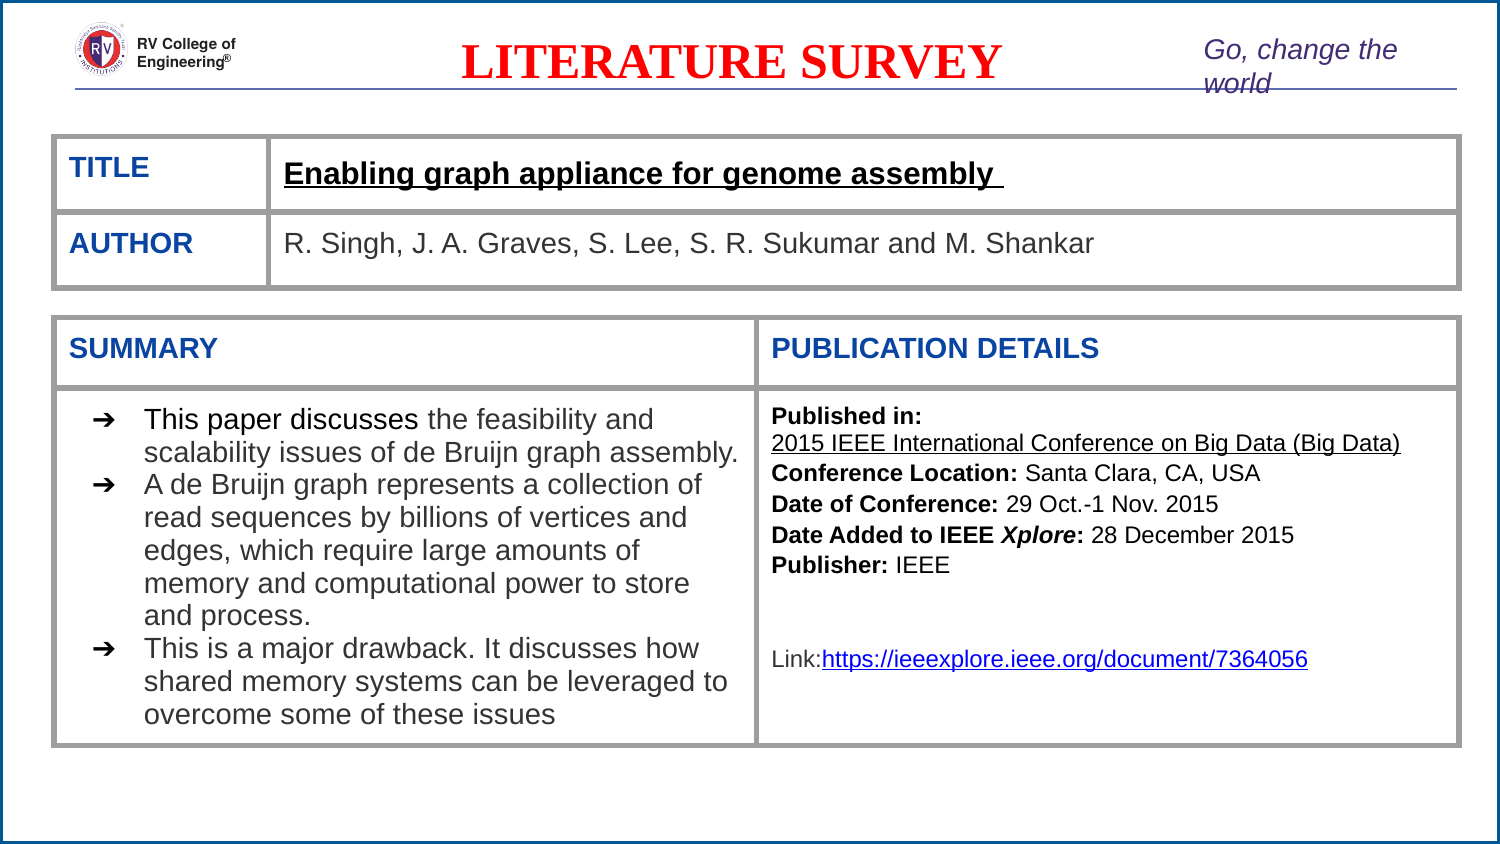

# LITERATURE SURVEY
| TITLE | Enabling graph appliance for genome assembly |
| --- | --- |
| AUTHOR | R. Singh, J. A. Graves, S. Lee, S. R. Sukumar and M. Shankar |
| SUMMARY | PUBLICATION DETAILS |
| --- | --- |
| This paper discusses the feasibility and scalability issues of de Bruijn graph assembly. A de Bruijn graph represents a collection of read sequences by billions of vertices and edges, which require large amounts of memory and computational power to store and process. This is a major drawback. It discusses how shared memory systems can be leveraged to overcome some of these issues | Published in: 2015 IEEE International Conference on Big Data (Big Data) Conference Location: Santa Clara, CA, USA Date of Conference: 29 Oct.-1 Nov. 2015 Date Added to IEEE Xplore: 28 December 2015 Publisher: IEEE Link:https://ieeexplore.ieee.org/document/7364056 |